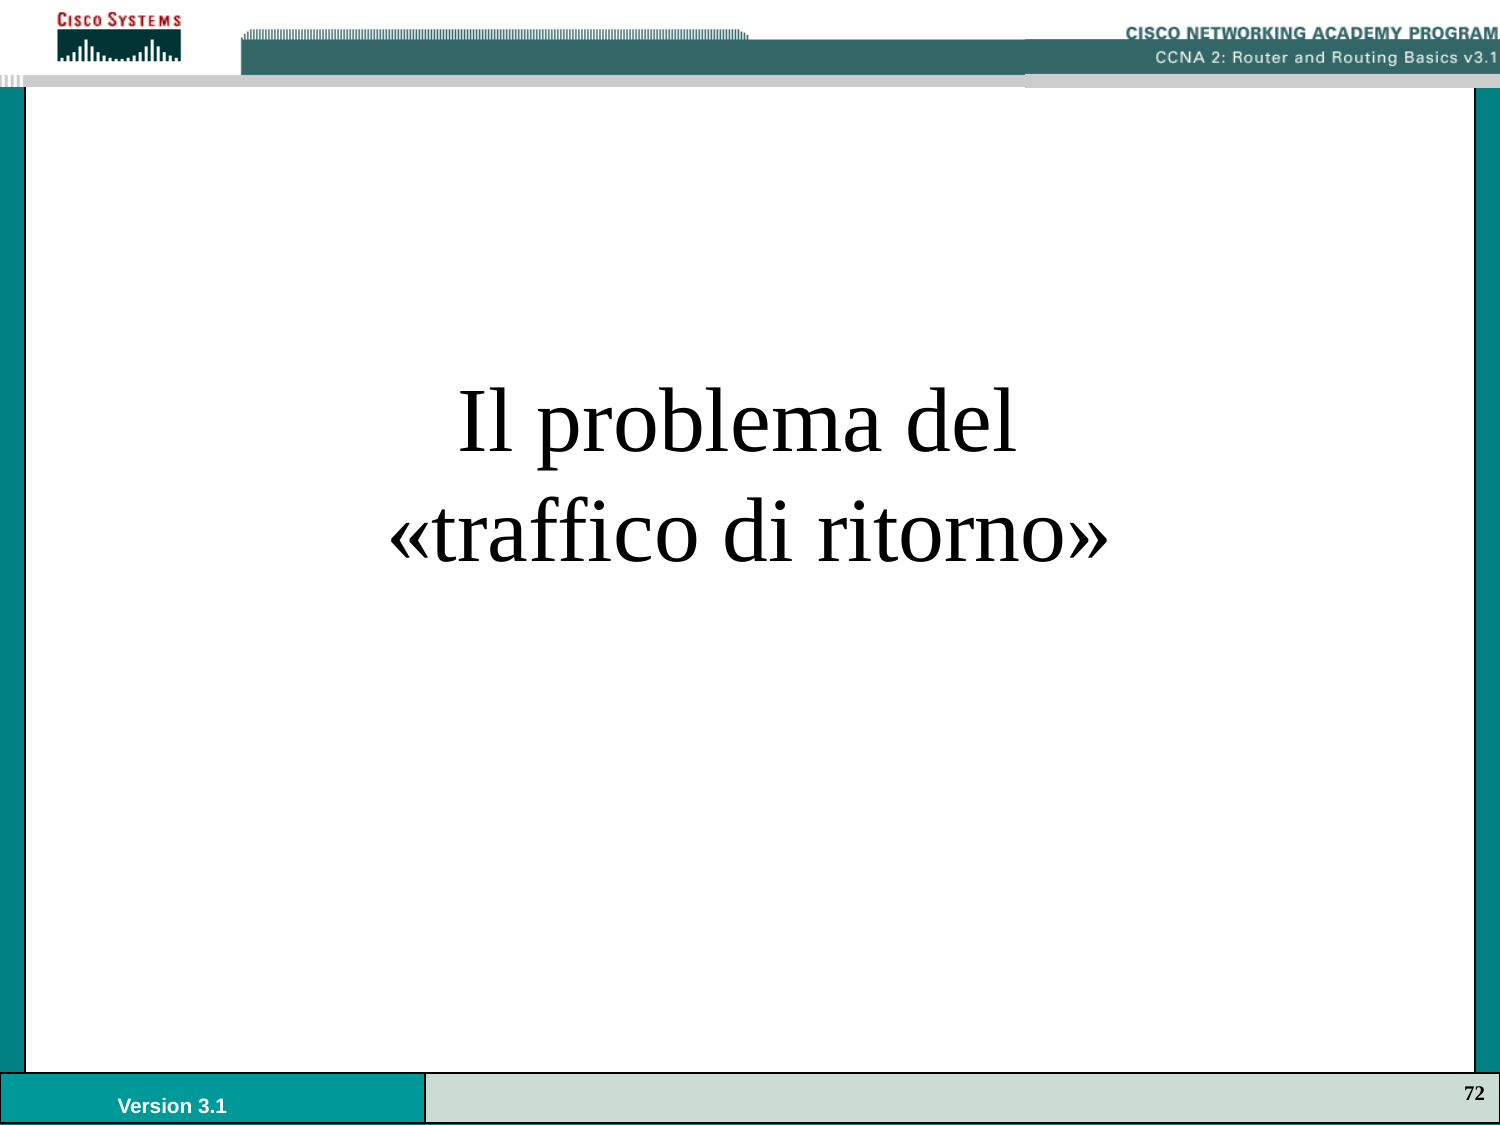

# Il problema del «traffico di ritorno»